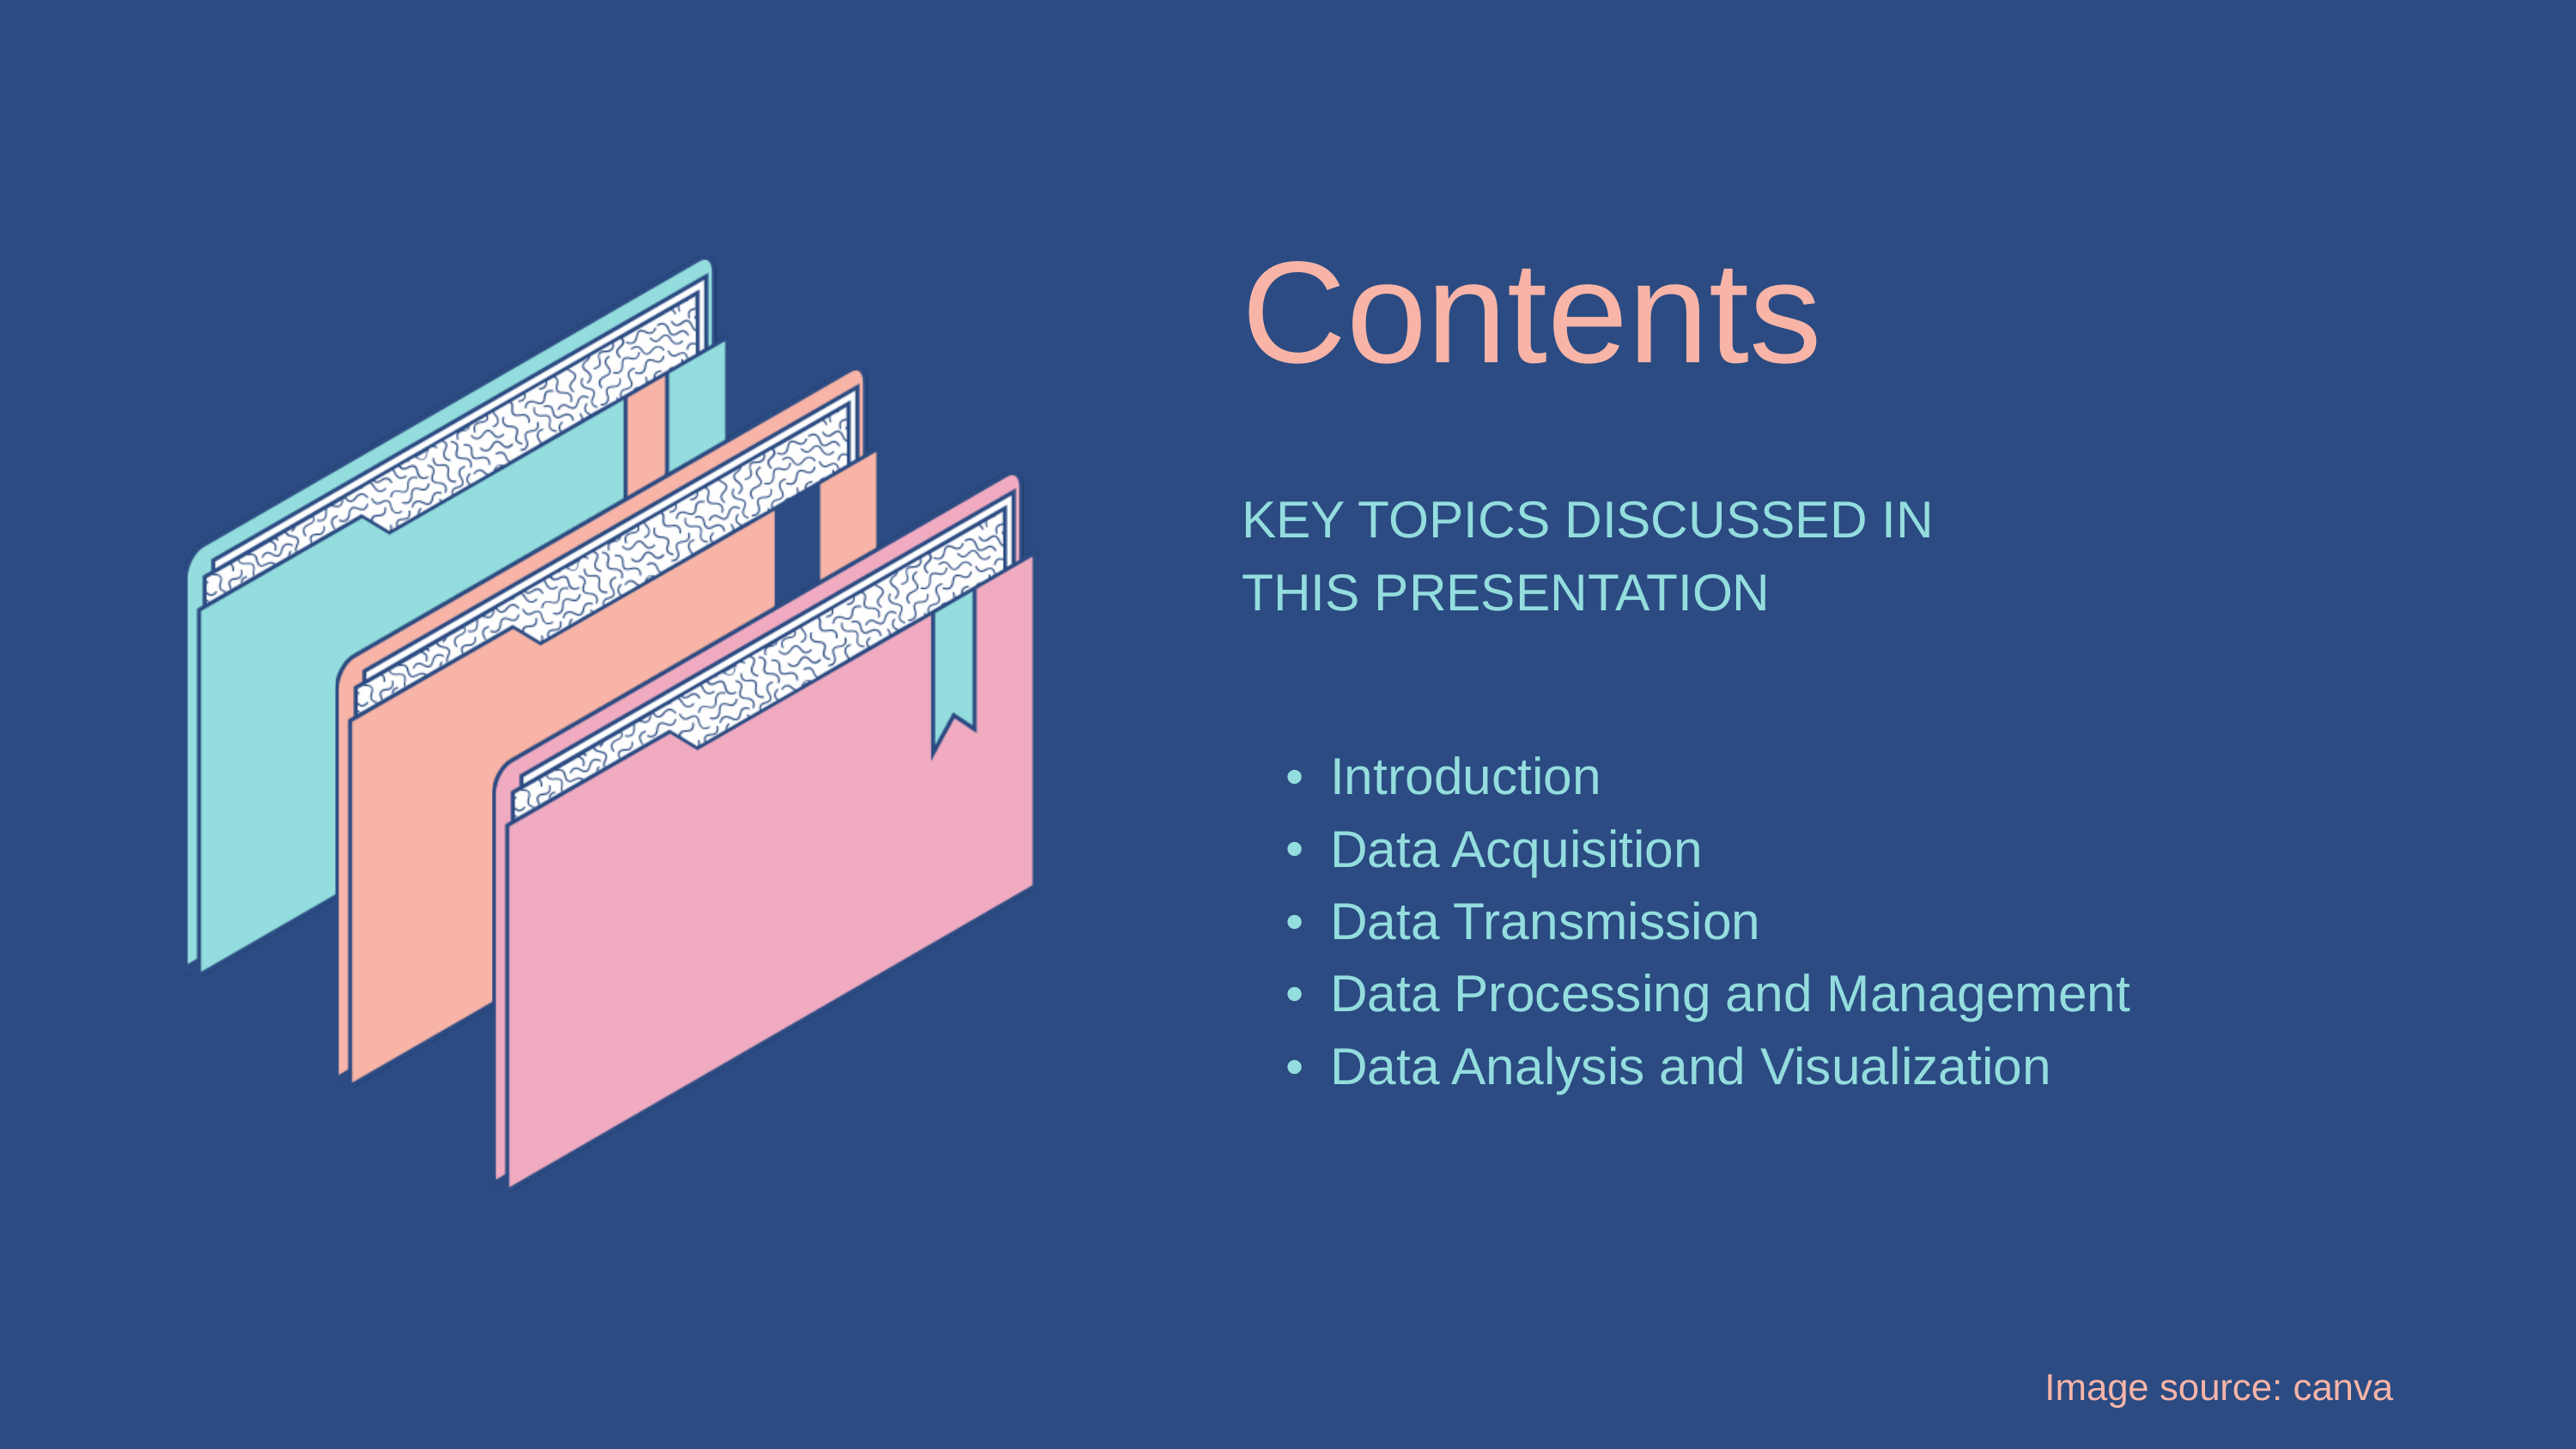

| Contents |
| --- |
| KEY TOPICS DISCUSSED IN THIS PRESENTATION |
| Introduction Data Acquisition Data Transmission Data Processing and Management Data Analysis and Visualization |
|  |

Image source: canva